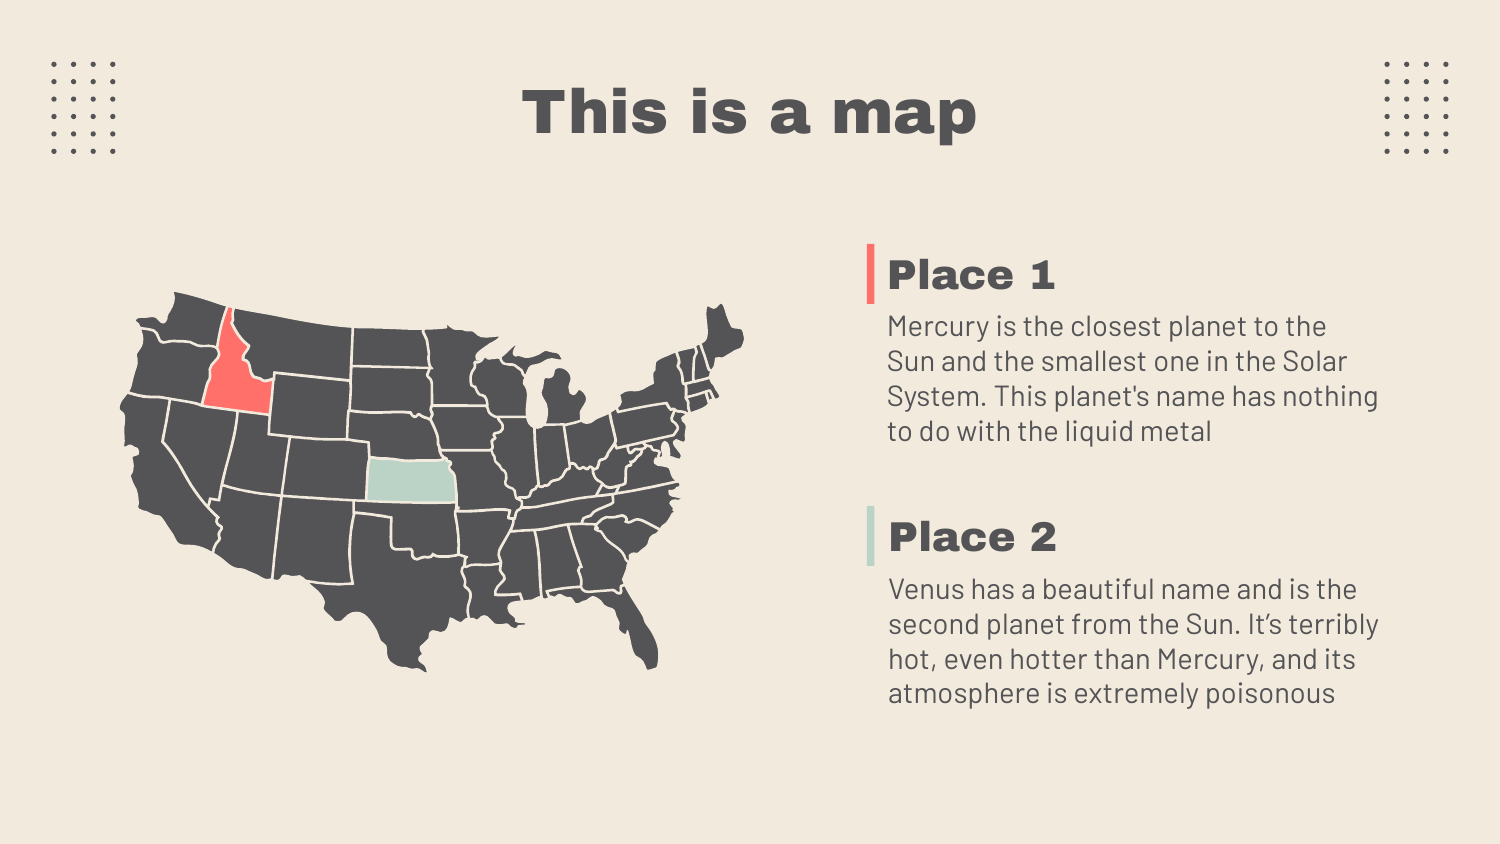

# This is a map

Place 1

Mercury is the closest planet to the Sun and the smallest one in the Solar System. This planet's name has nothing to do with the liquid metal

Place 2
Venus has a beautiful name and is the second planet from the Sun. It’s terribly hot, even hotter than Mercury, and its atmosphere is extremely poisonous